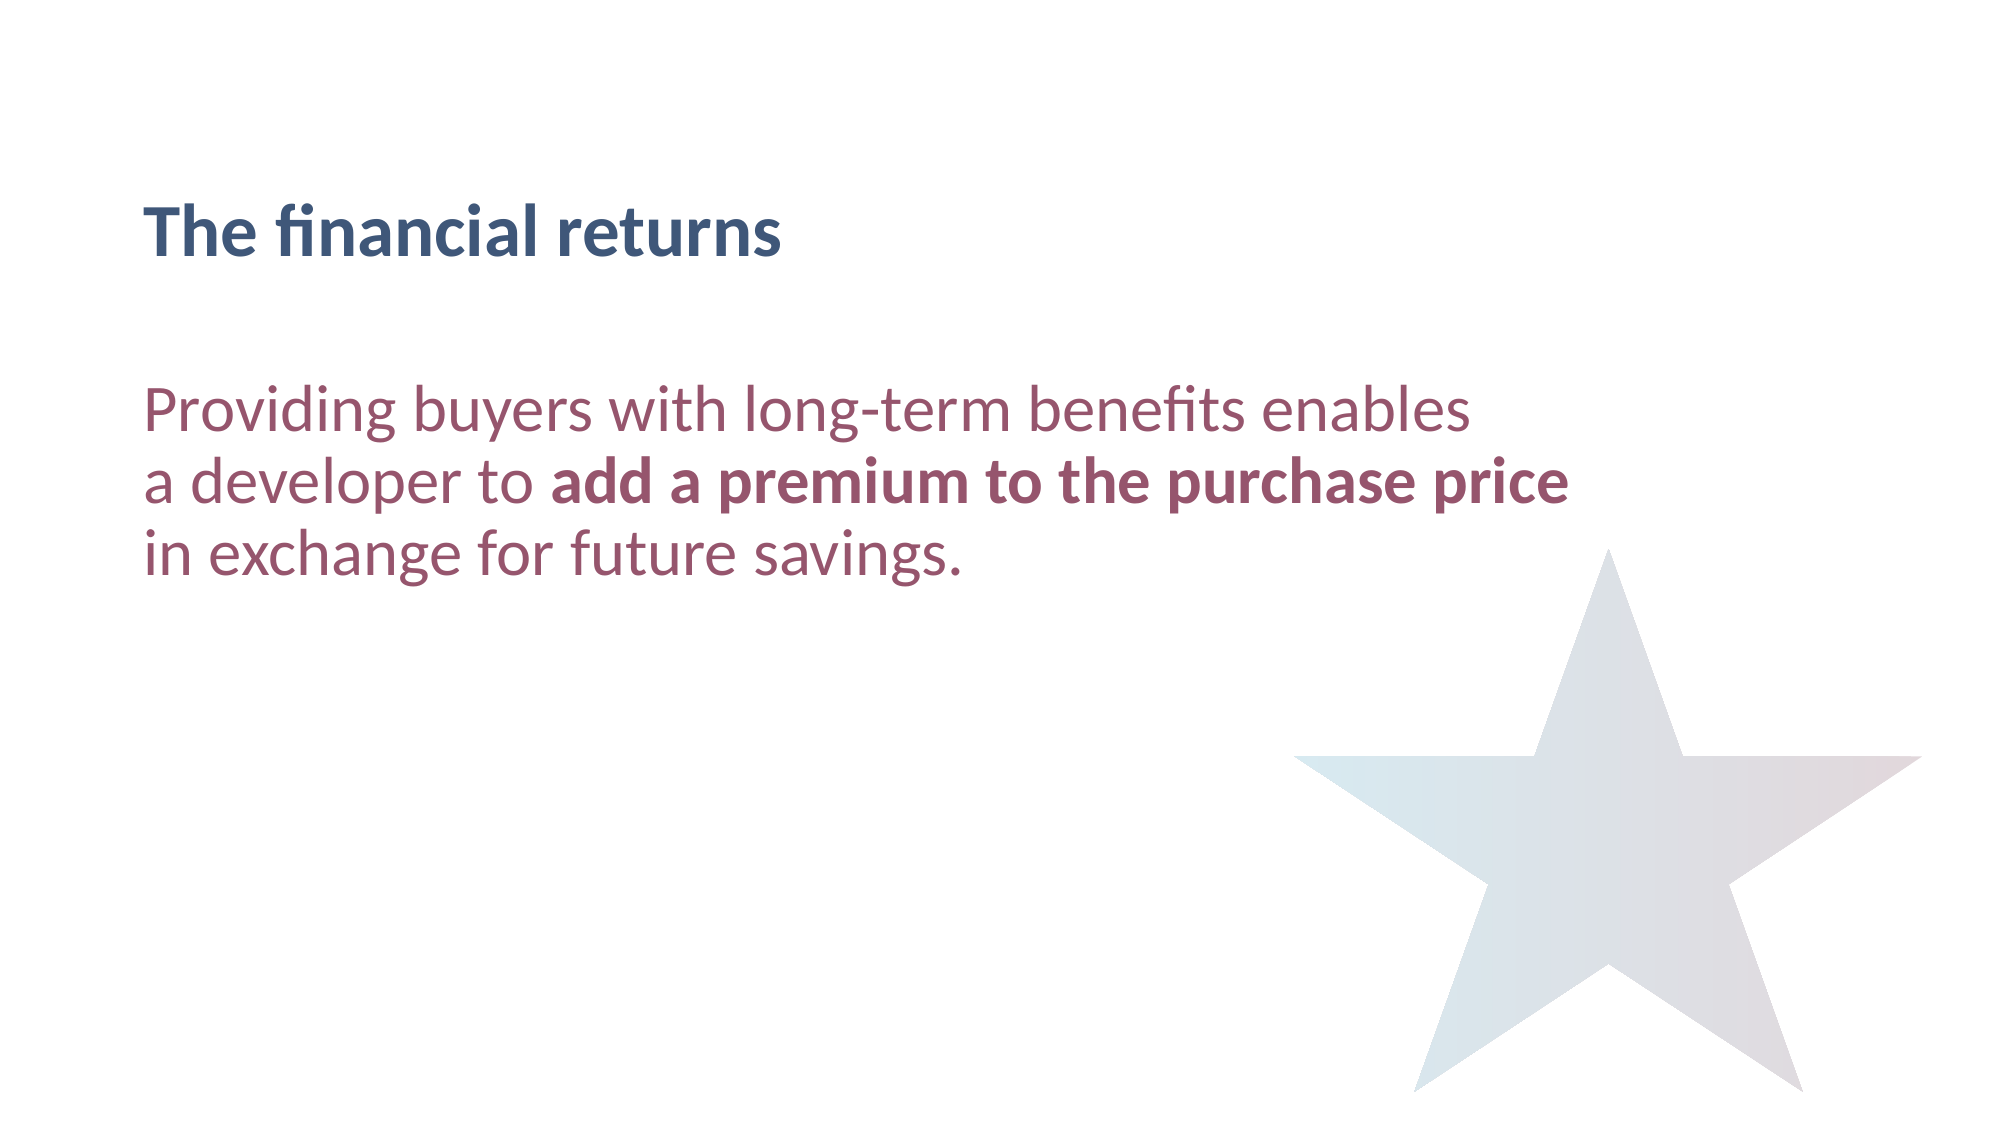

# The financial returns

Providing buyers with long-term benefits enables
a developer to add a premium to the purchase price
in exchange for future savings.